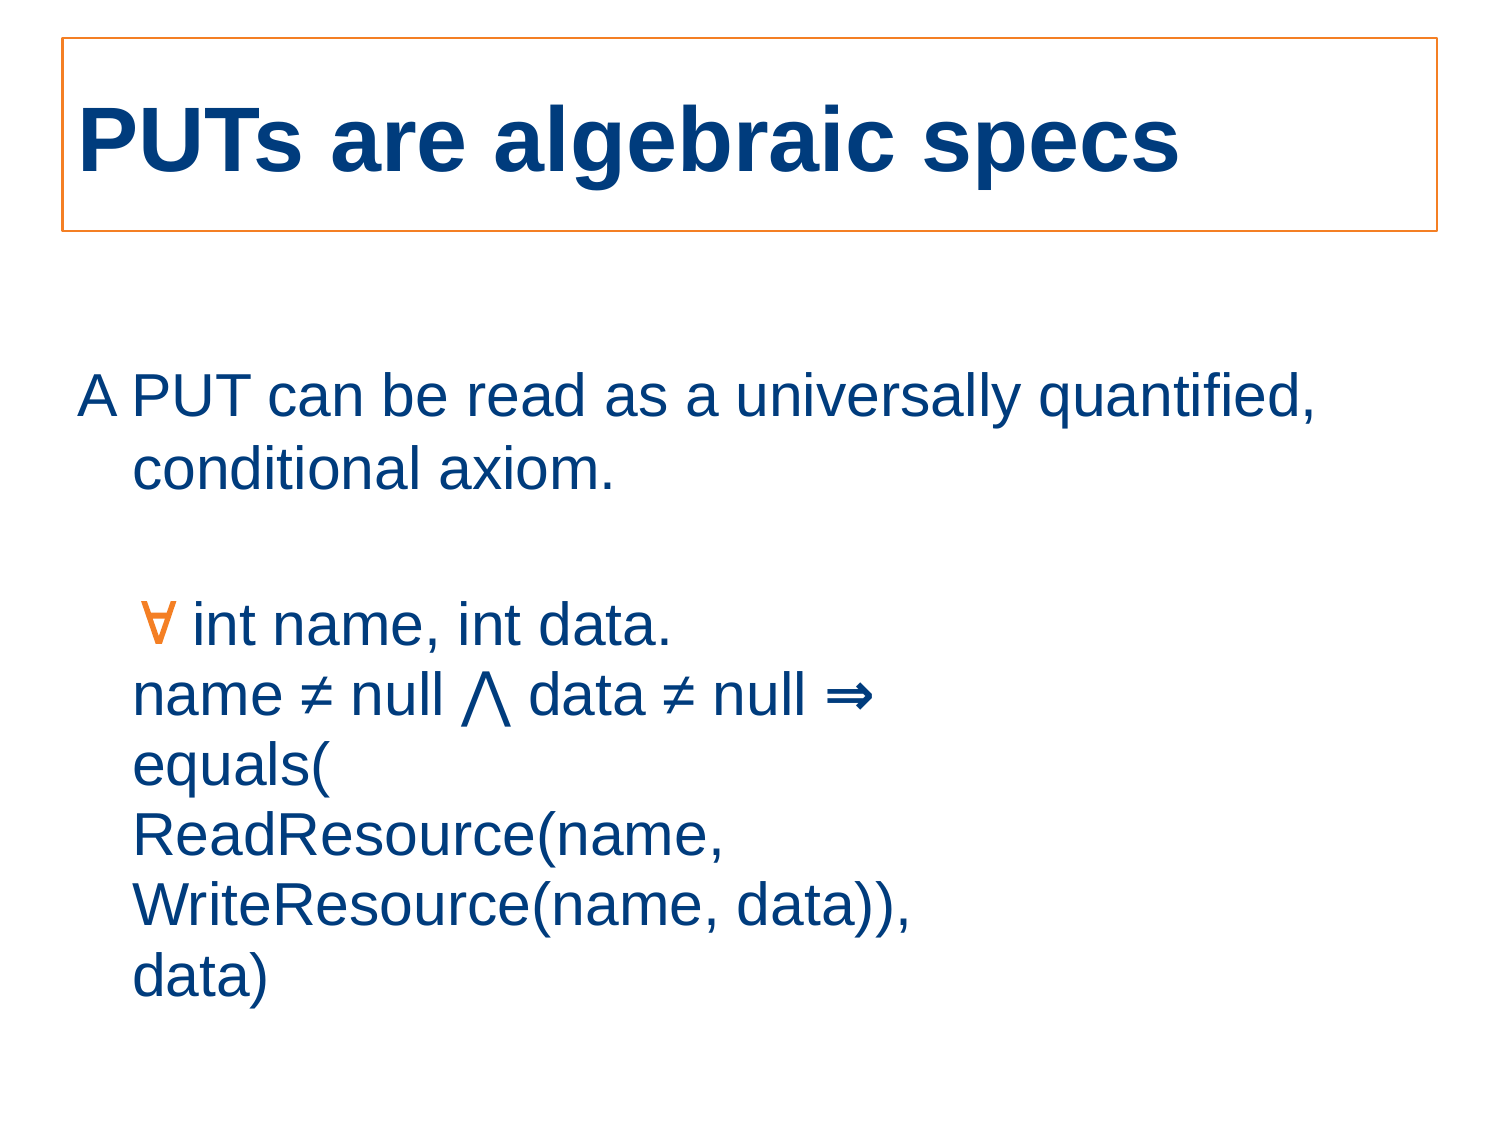

# PUTs are algebraic specs

A PUT can be read as a universally quantified, conditional axiom.

	∀ int name, int data.
		name ≠ null ⋀ data ≠ null ⇒
		equals(
			ReadResource(name,
				WriteResource(name, data)),
			data)